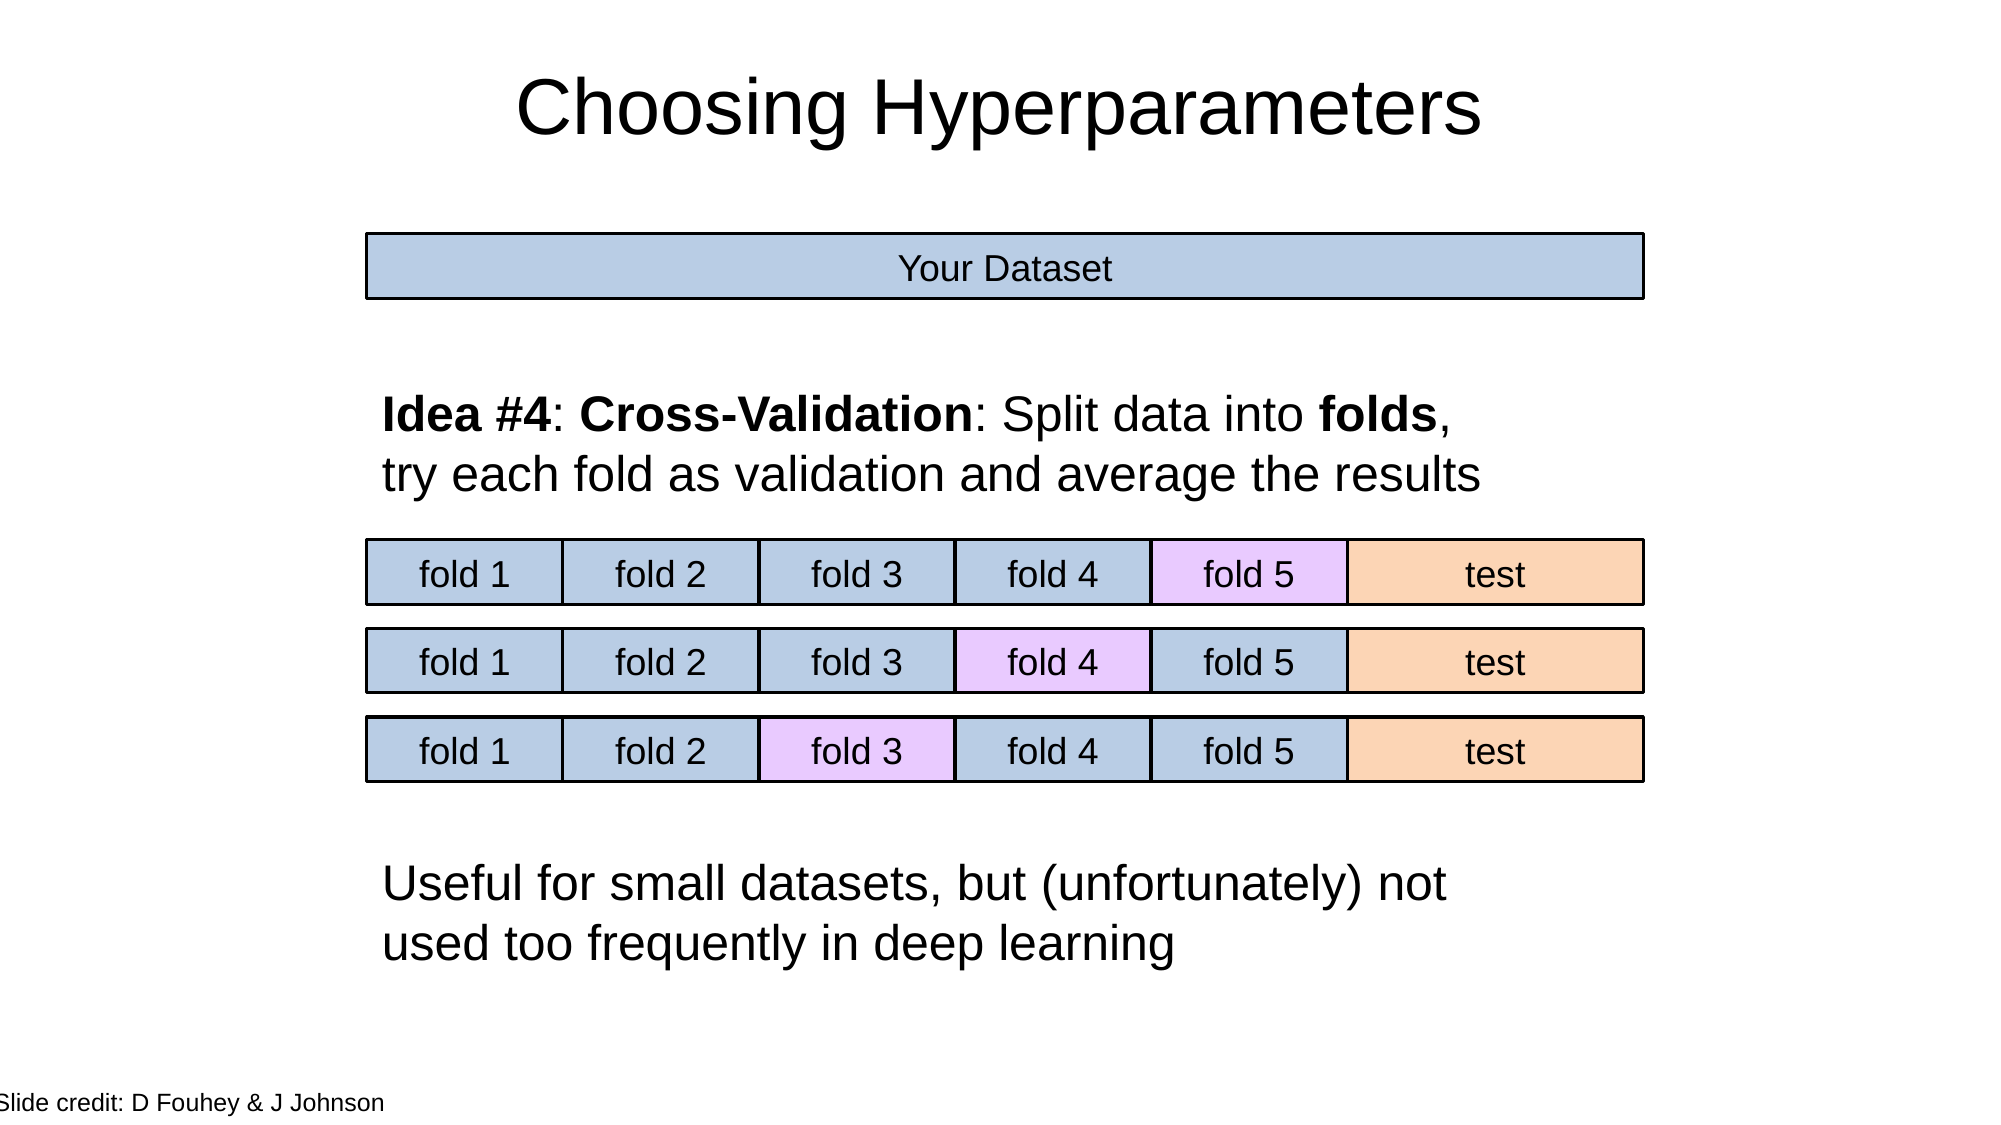

# Choosing Hyperparameters
Your Dataset
Idea #4: Cross-Validation: Split data into folds, try each fold as validation and average the results
fold 1
fold 2
fold 3
fold 4
fold 5
test
fold 1
fold 2
fold 3
fold 4
fold 5
test
fold 1
fold 2
fold 3
fold 4
fold 5
test
Useful for small datasets, but (unfortunately) not used too frequently in deep learning
Slide credit: D Fouhey & J Johnson